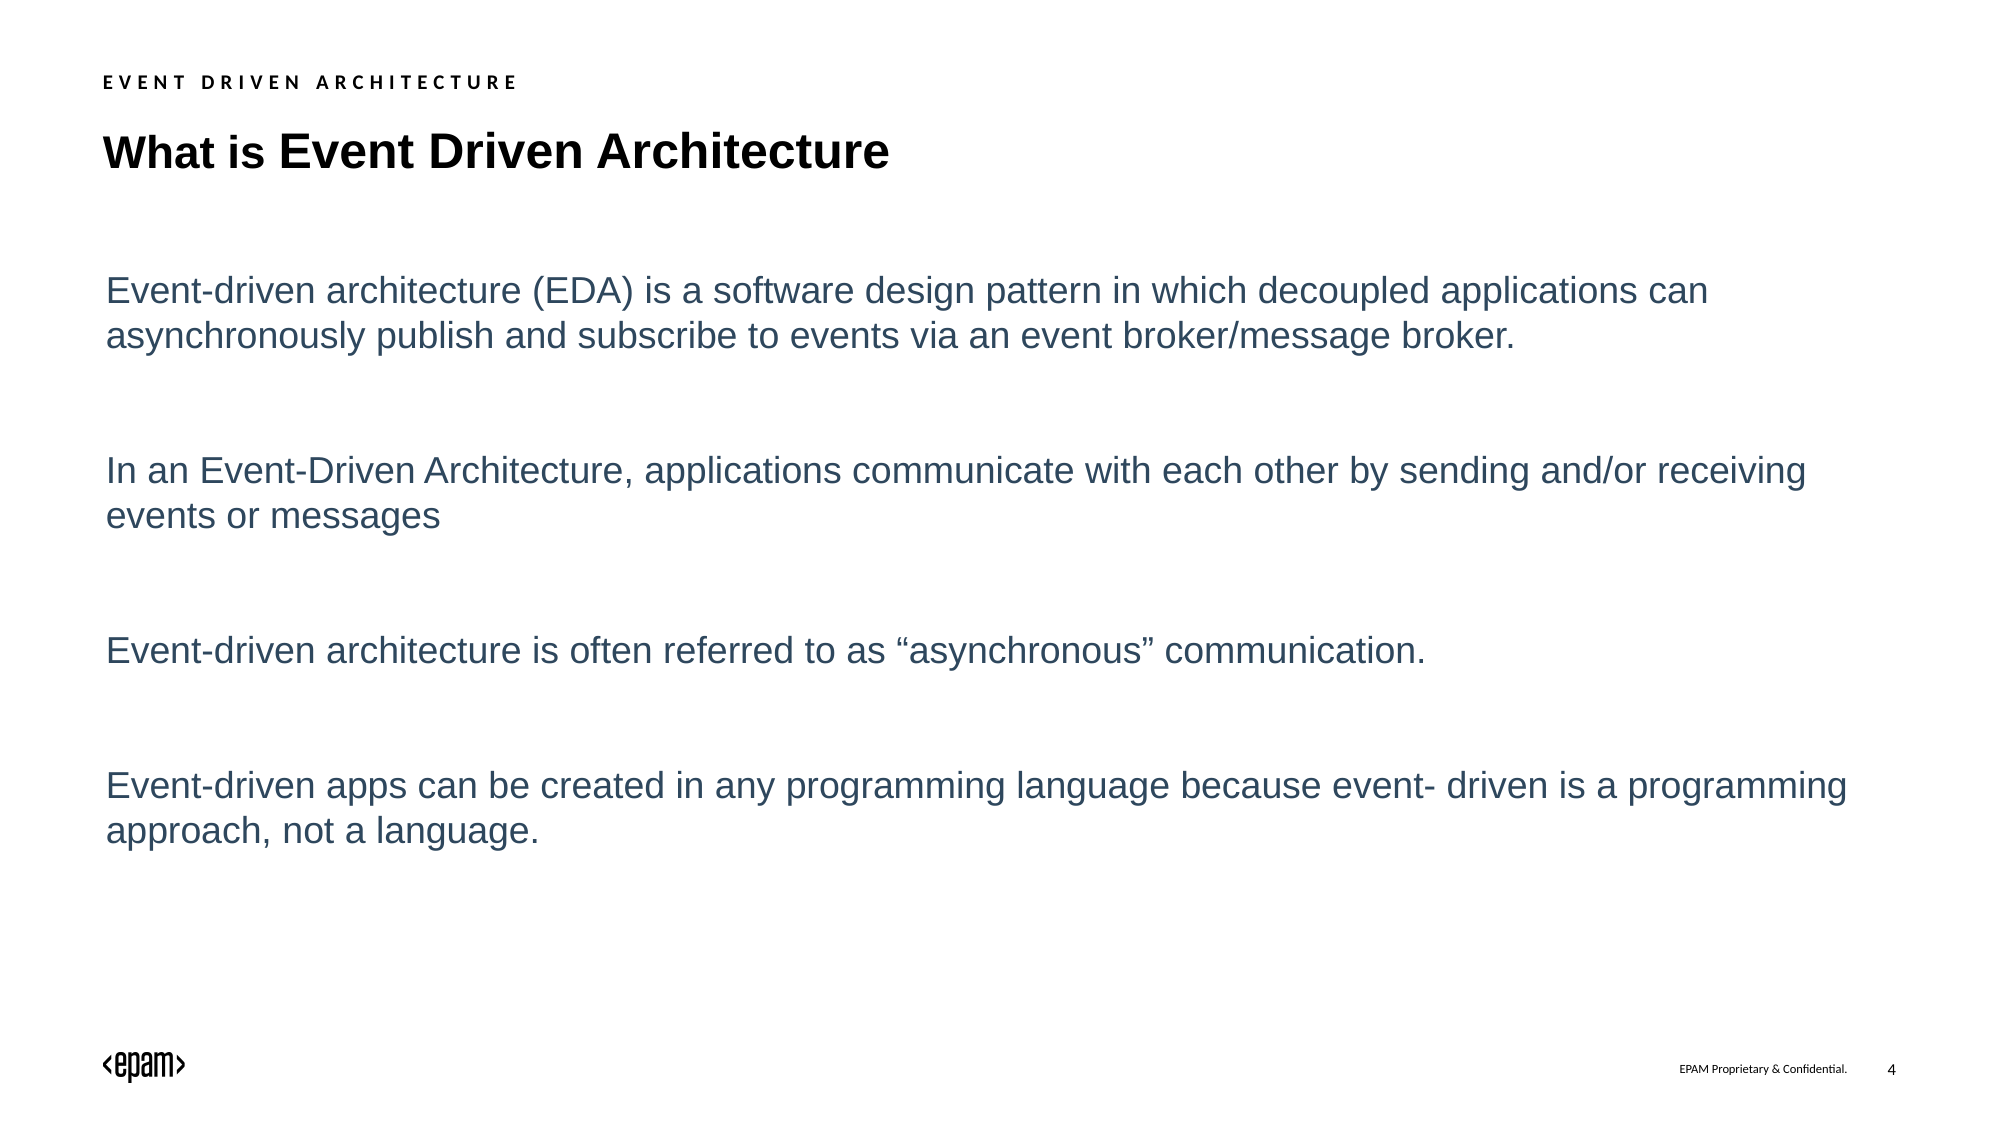

Event Driven Architecture
# What is Event Driven Architecture

Event-driven architecture (EDA) is a software design pattern in which decoupled applications can asynchronously publish and subscribe to events via an event broker/message broker.

In an Event-Driven Architecture, applications communicate with each other by sending and/or receiving events or messages

Event-driven architecture is often referred to as “asynchronous” communication.

Event-driven apps can be created in any programming language because event- driven is a programming approach, not a language.